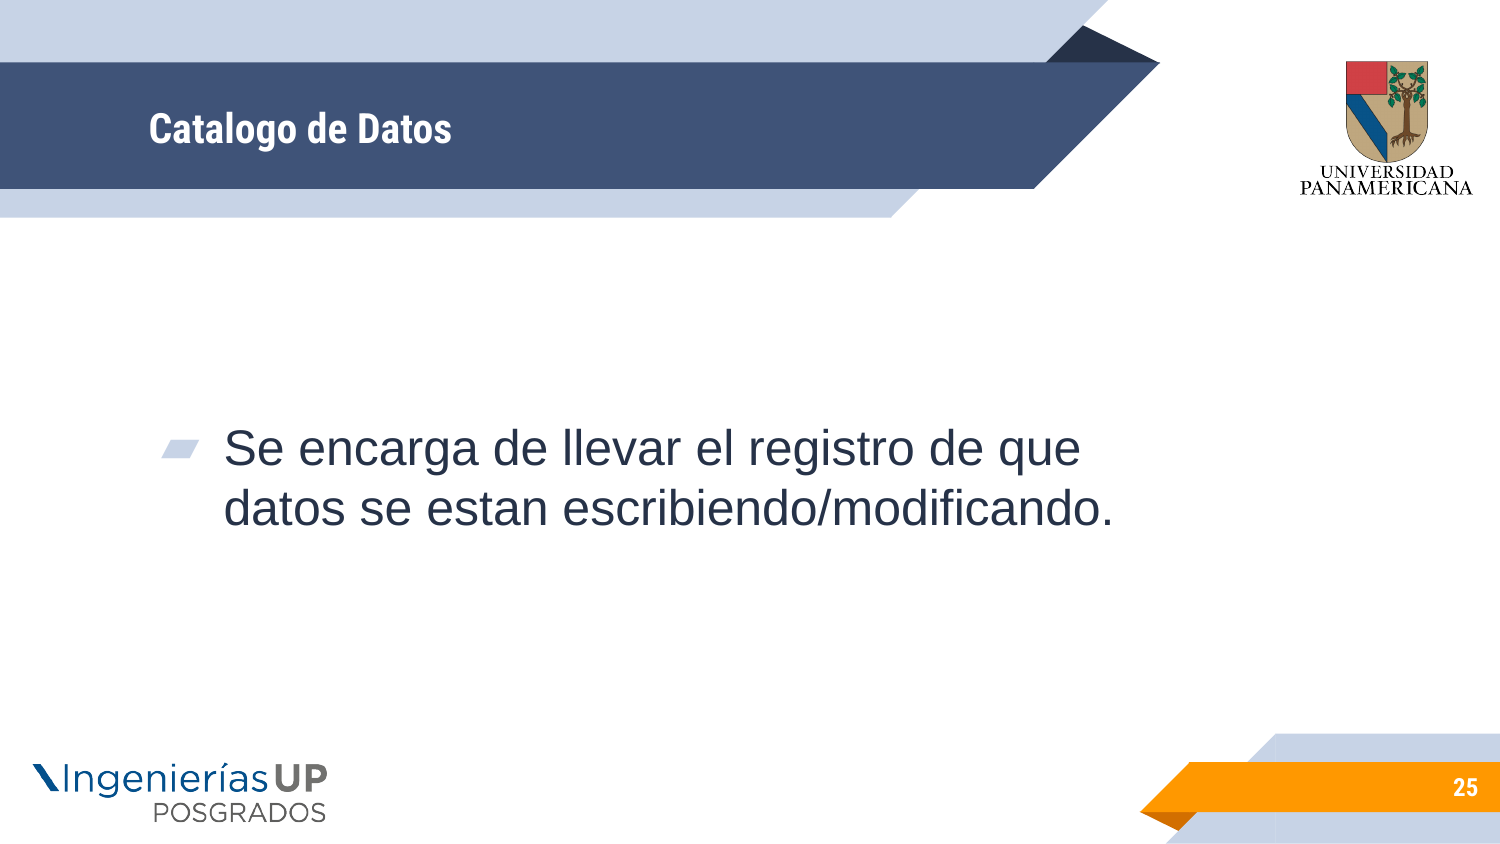

# Catalogo de Datos
Se encarga de llevar el registro de que datos se estan escribiendo/modificando.
25